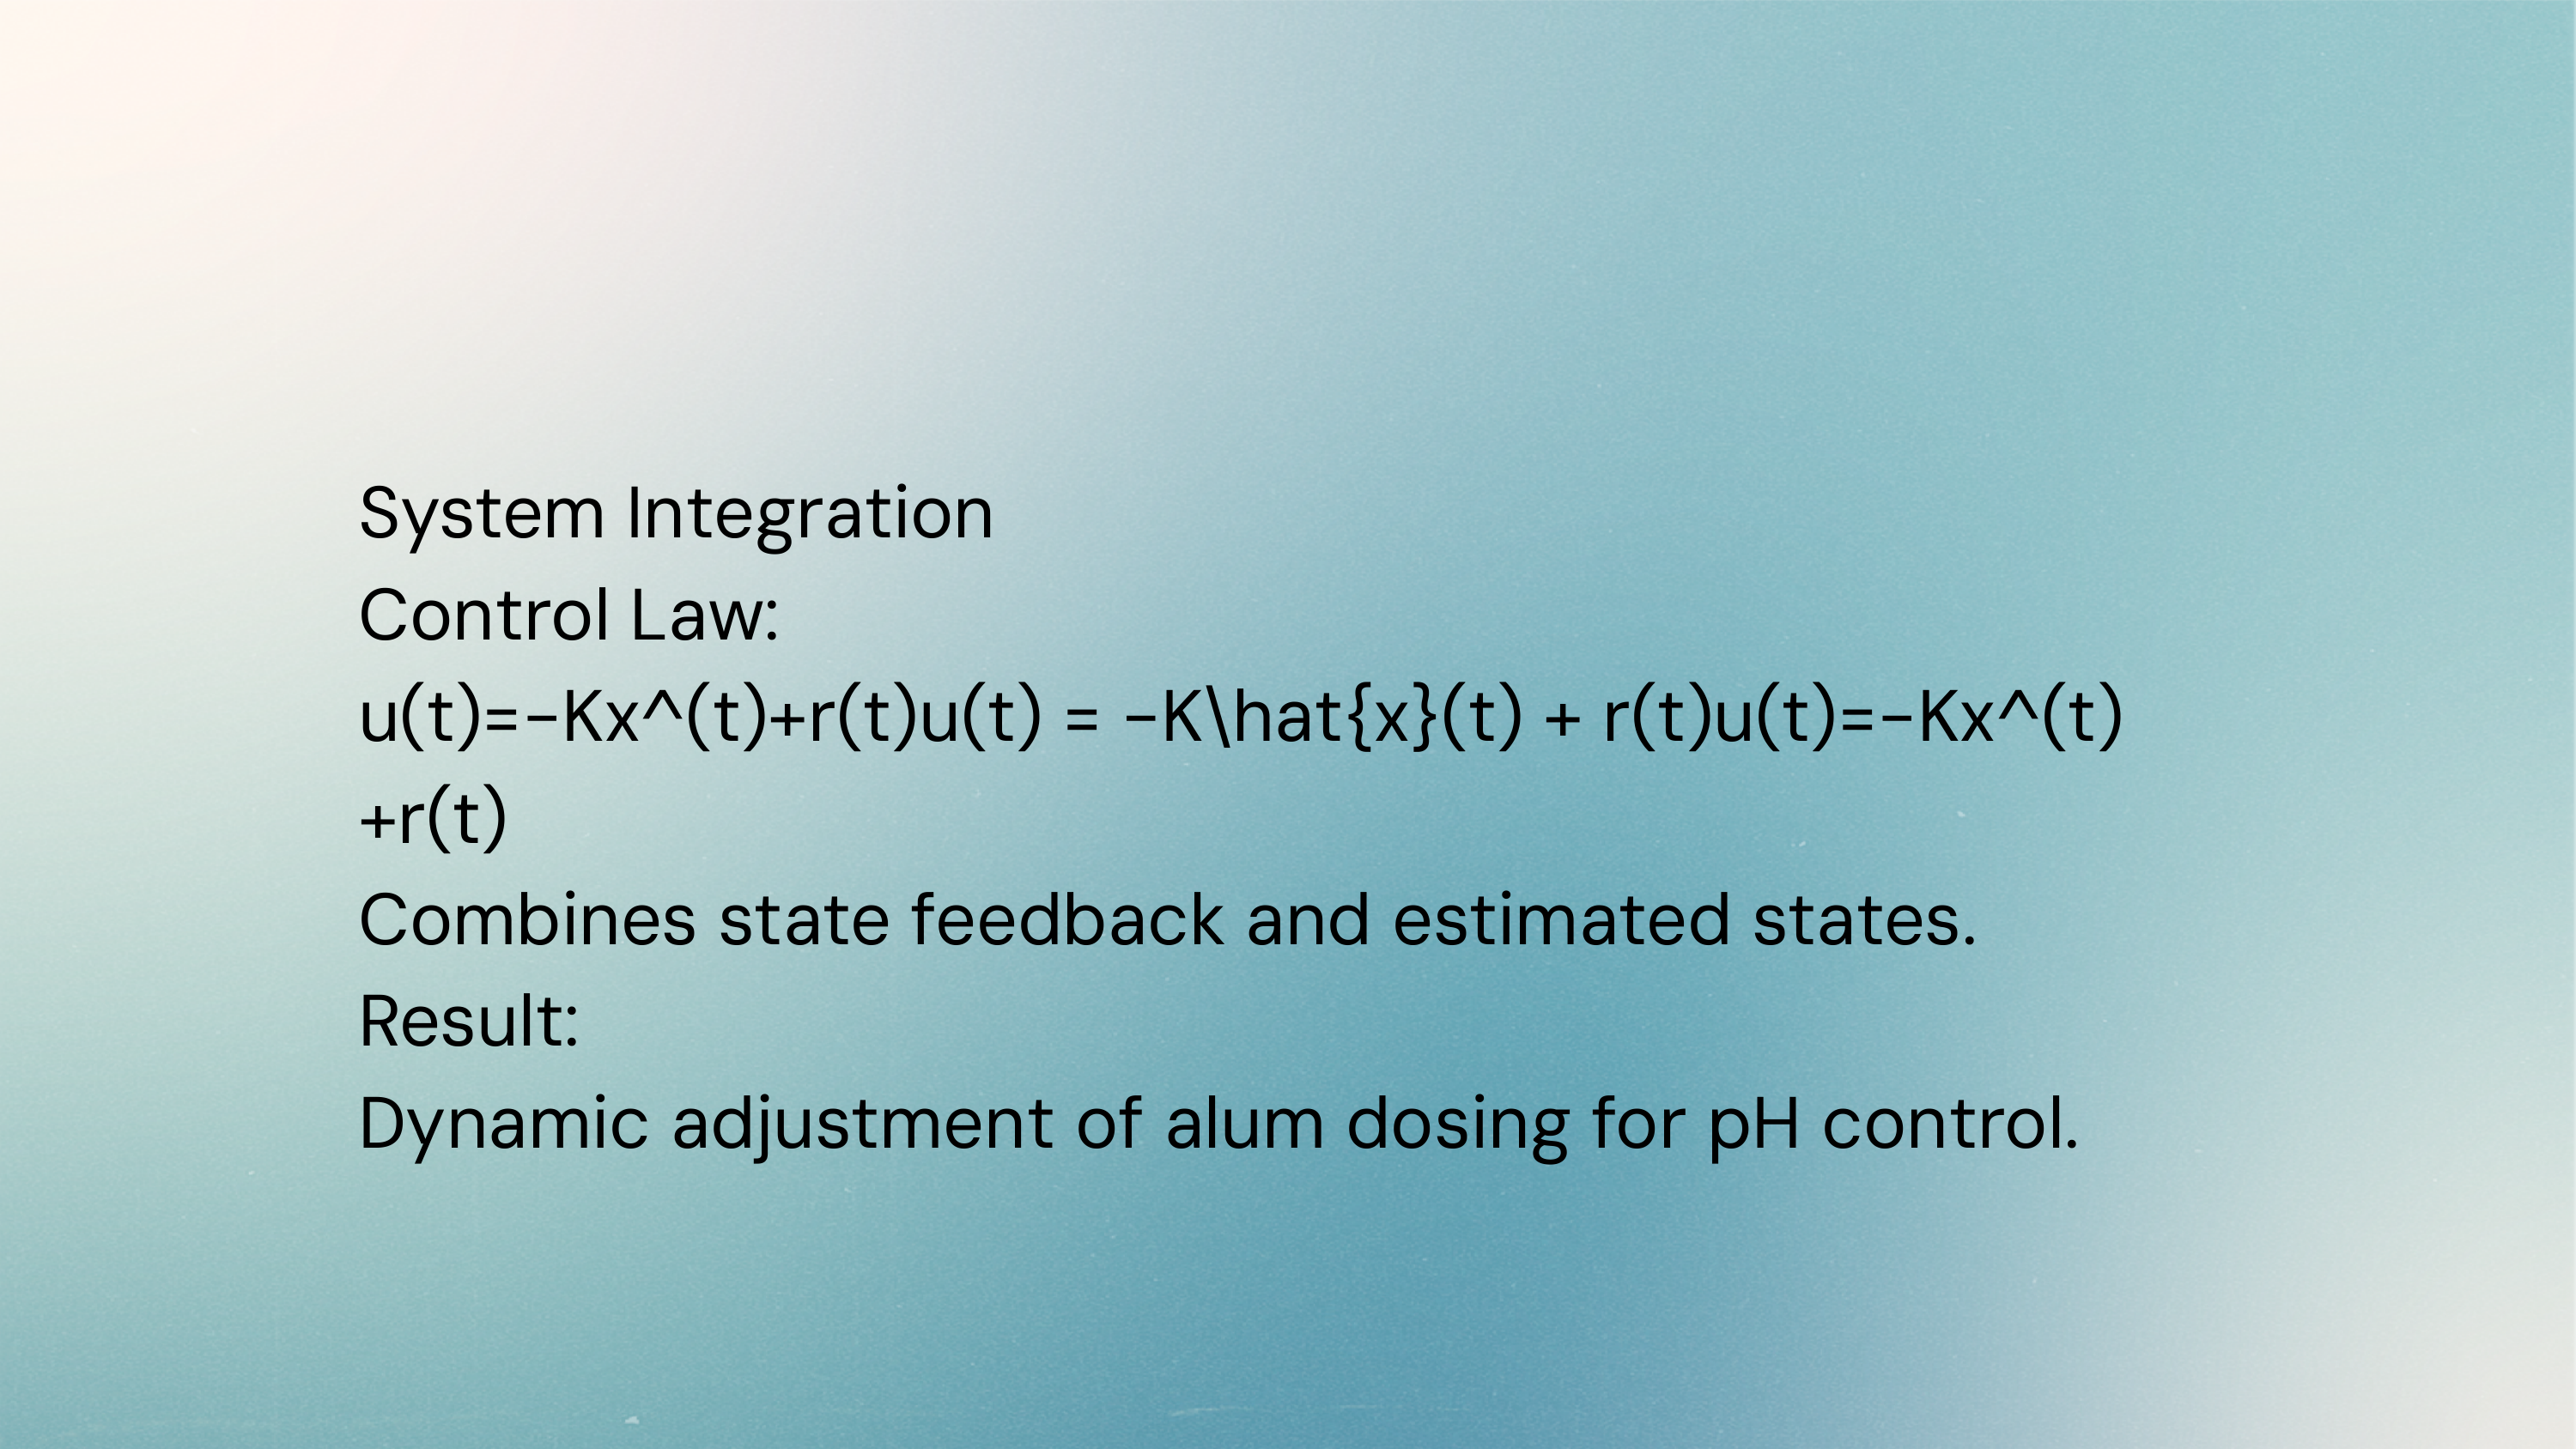

System Integration
Control Law:
u(t)=−Kx^(t)+r(t)u(t) = -K\hat{x}(t) + r(t)u(t)=−Kx^(t)+r(t)
Combines state feedback and estimated states.
Result:
Dynamic adjustment of alum dosing for pH control.